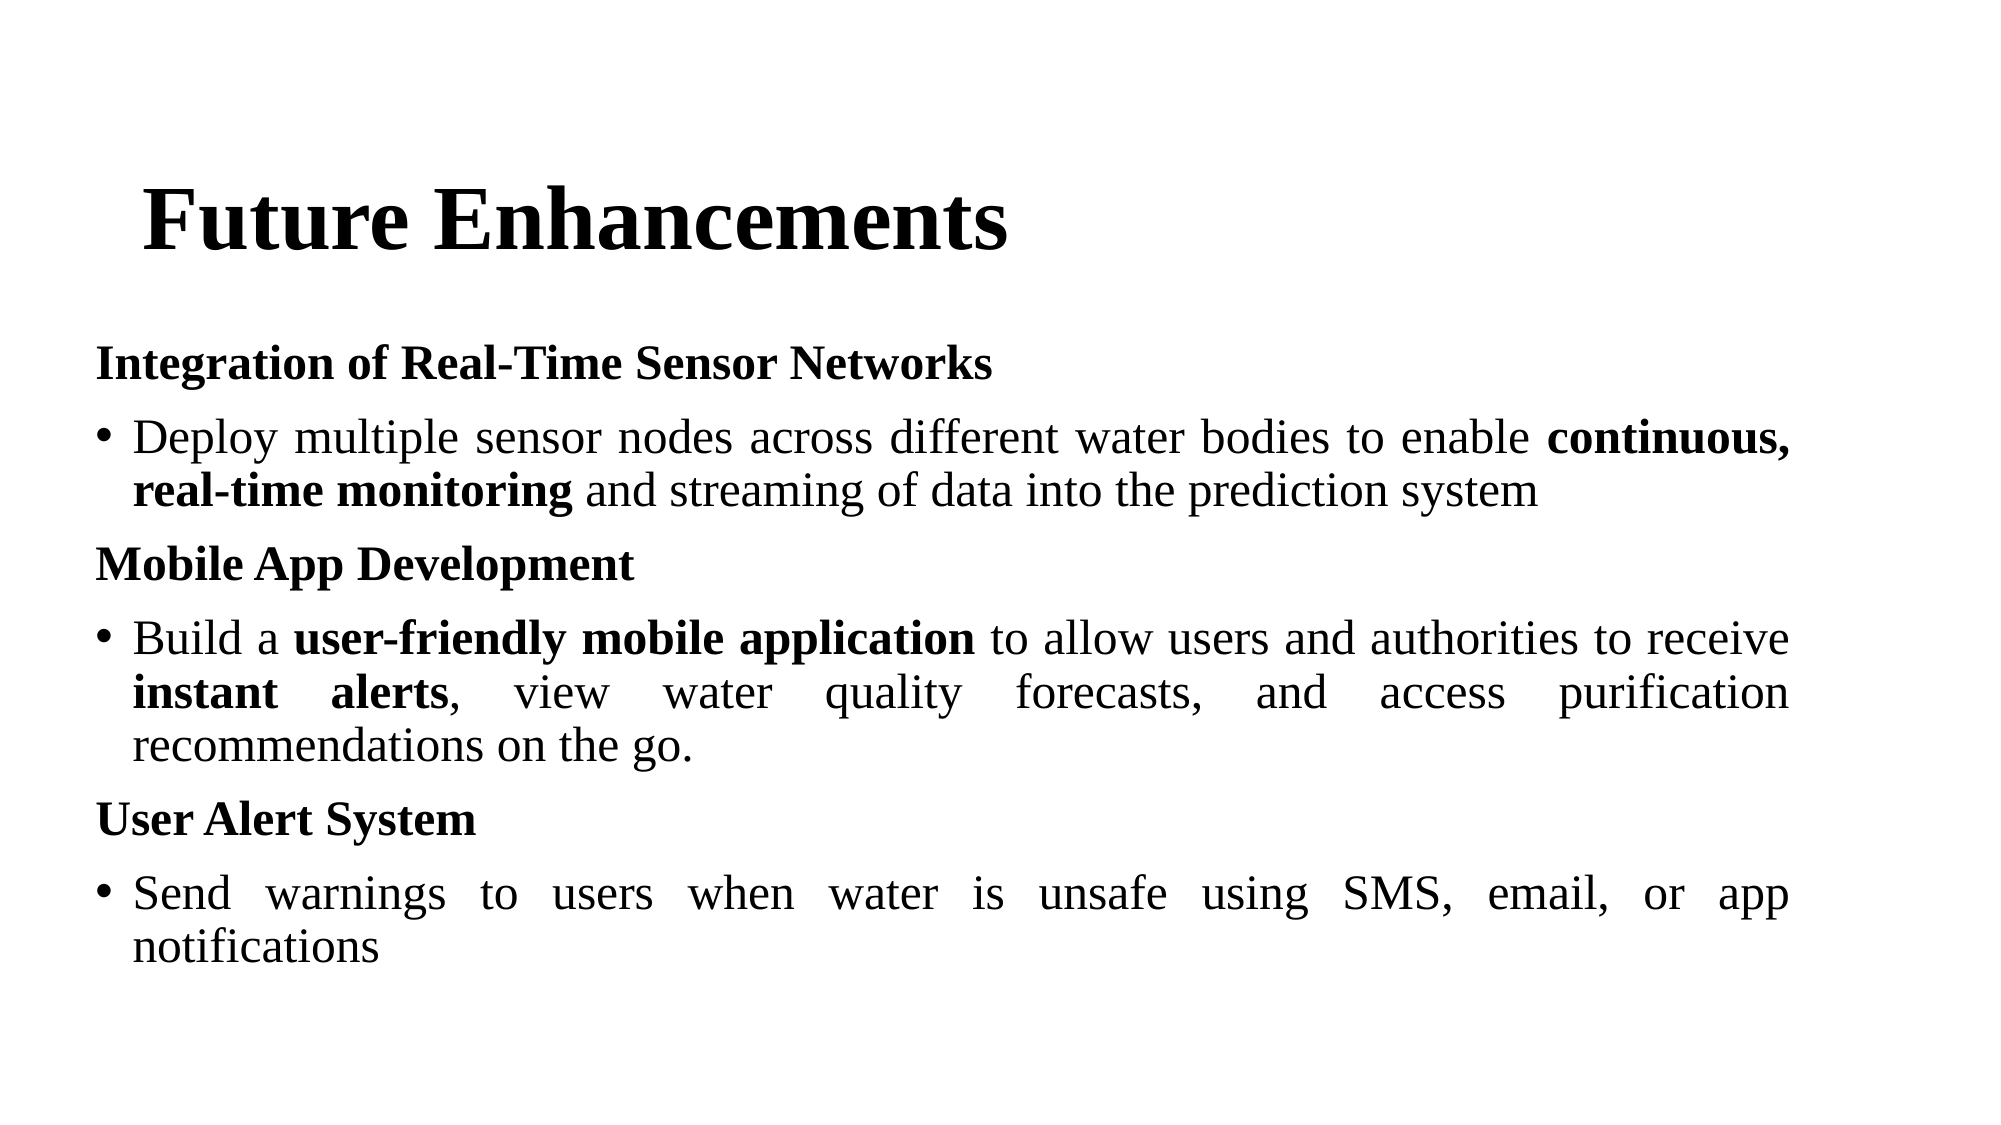

# Future Enhancements
Integration of Real-Time Sensor Networks
Deploy multiple sensor nodes across different water bodies to enable continuous, real-time monitoring and streaming of data into the prediction system
Mobile App Development
Build a user-friendly mobile application to allow users and authorities to receive instant alerts, view water quality forecasts, and access purification recommendations on the go.
User Alert System
Send warnings to users when water is unsafe using SMS, email, or app notifications